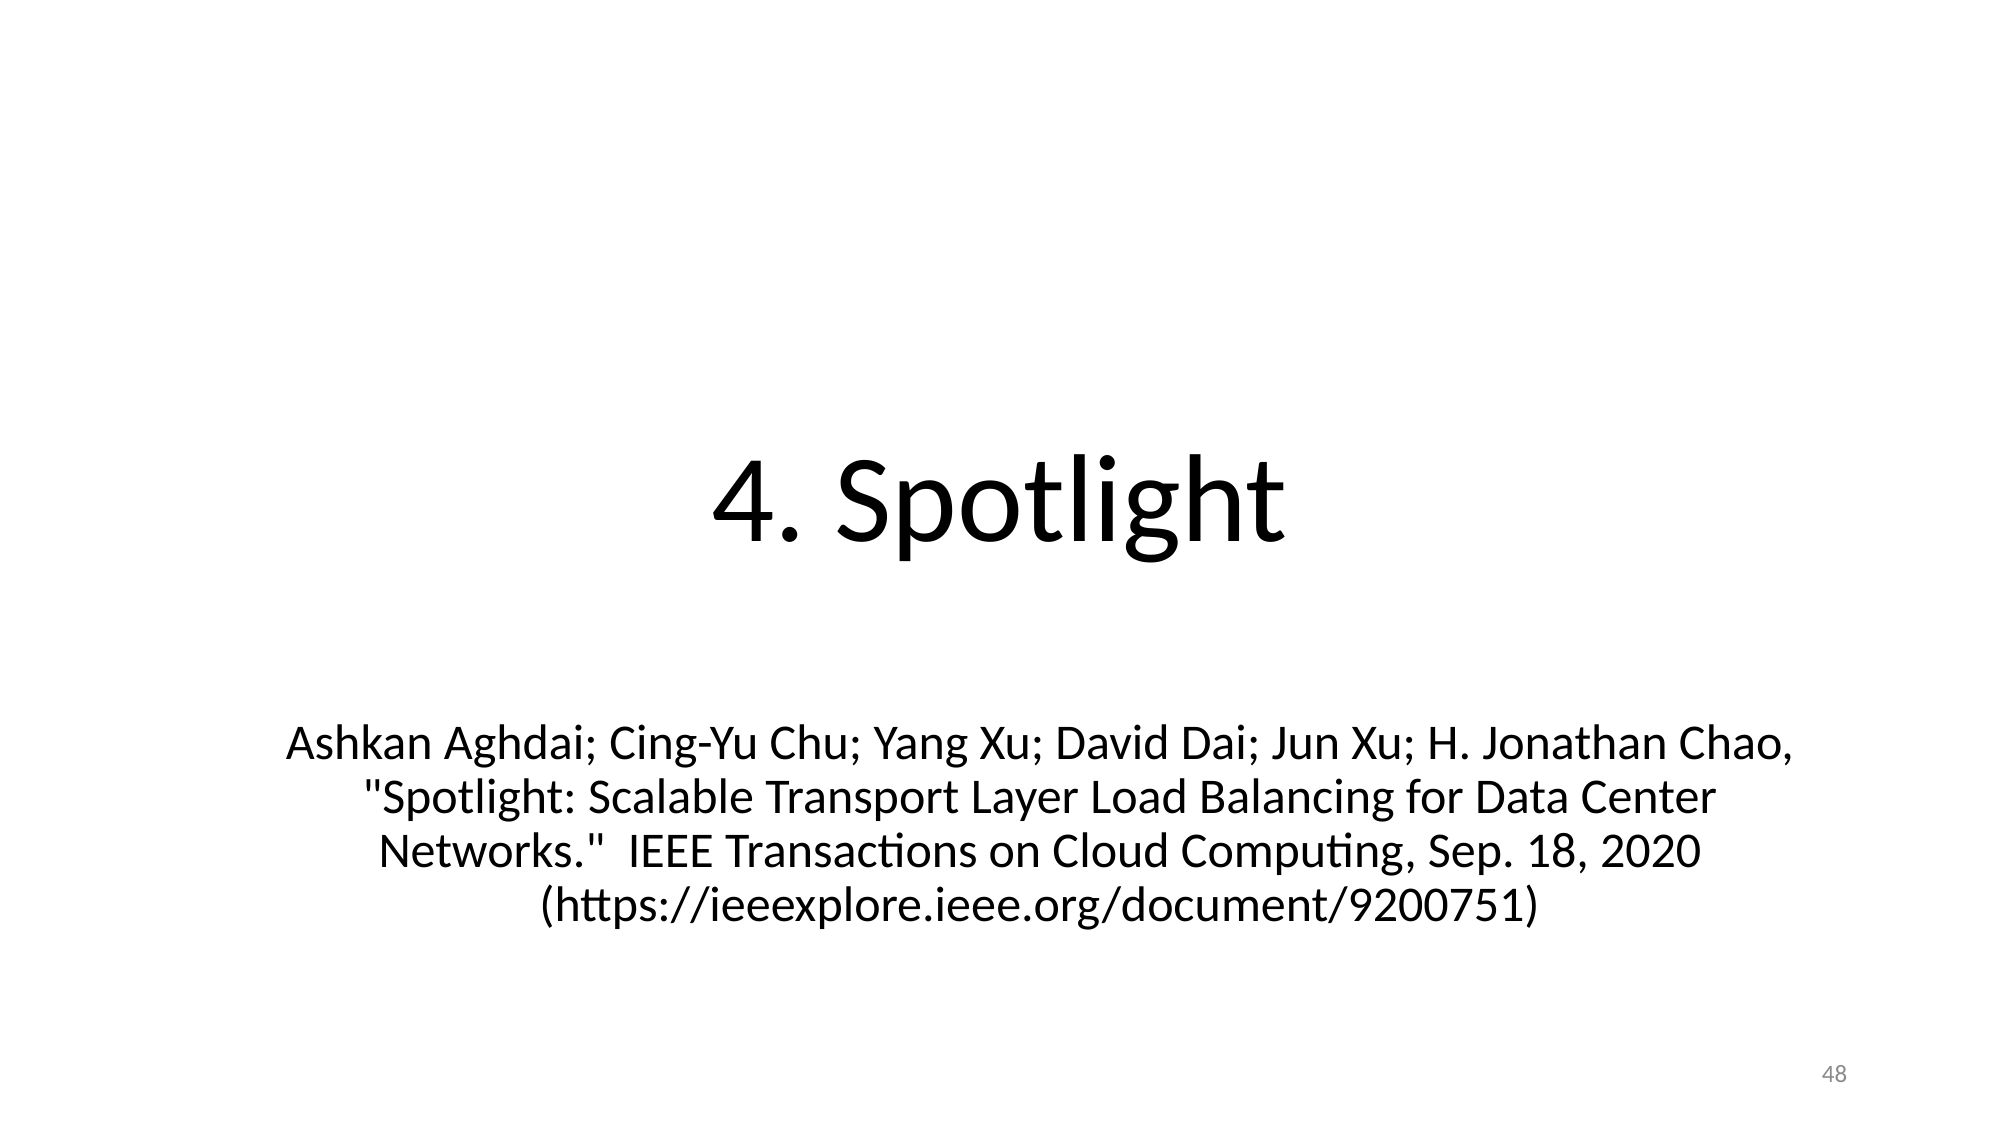

# 4. Spotlight
Ashkan Aghdai; Cing-Yu Chu; Yang Xu; David Dai; Jun Xu; H. Jonathan Chao, "Spotlight: Scalable Transport Layer Load Balancing for Data Center Networks."  IEEE Transactions on Cloud Computing, Sep. 18, 2020 (https://ieeexplore.ieee.org/document/9200751)

48